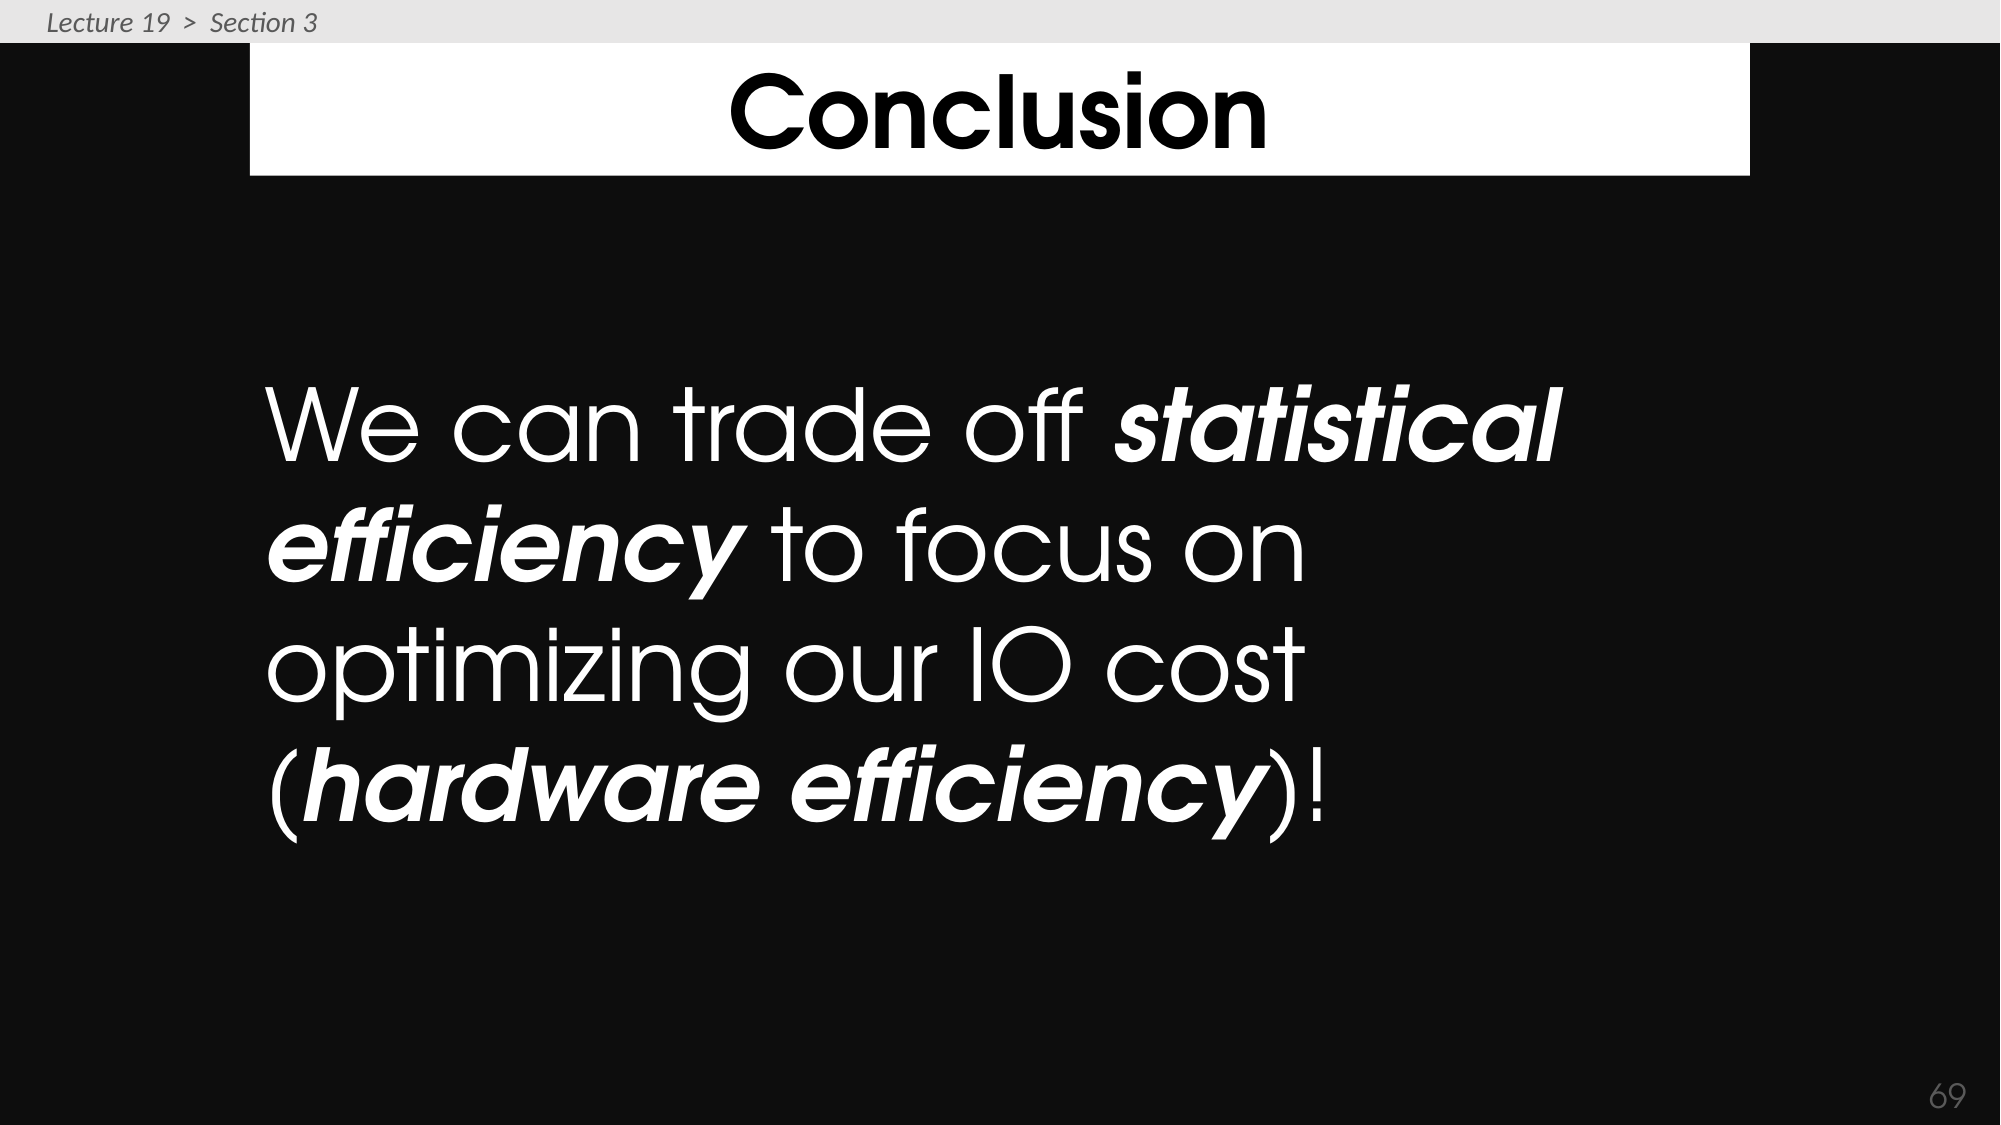

Lecture 19  >  Section 3
Conclusion
We can trade off statistical efficiency to focus on optimizing our IO cost (hardware efficiency)!
69